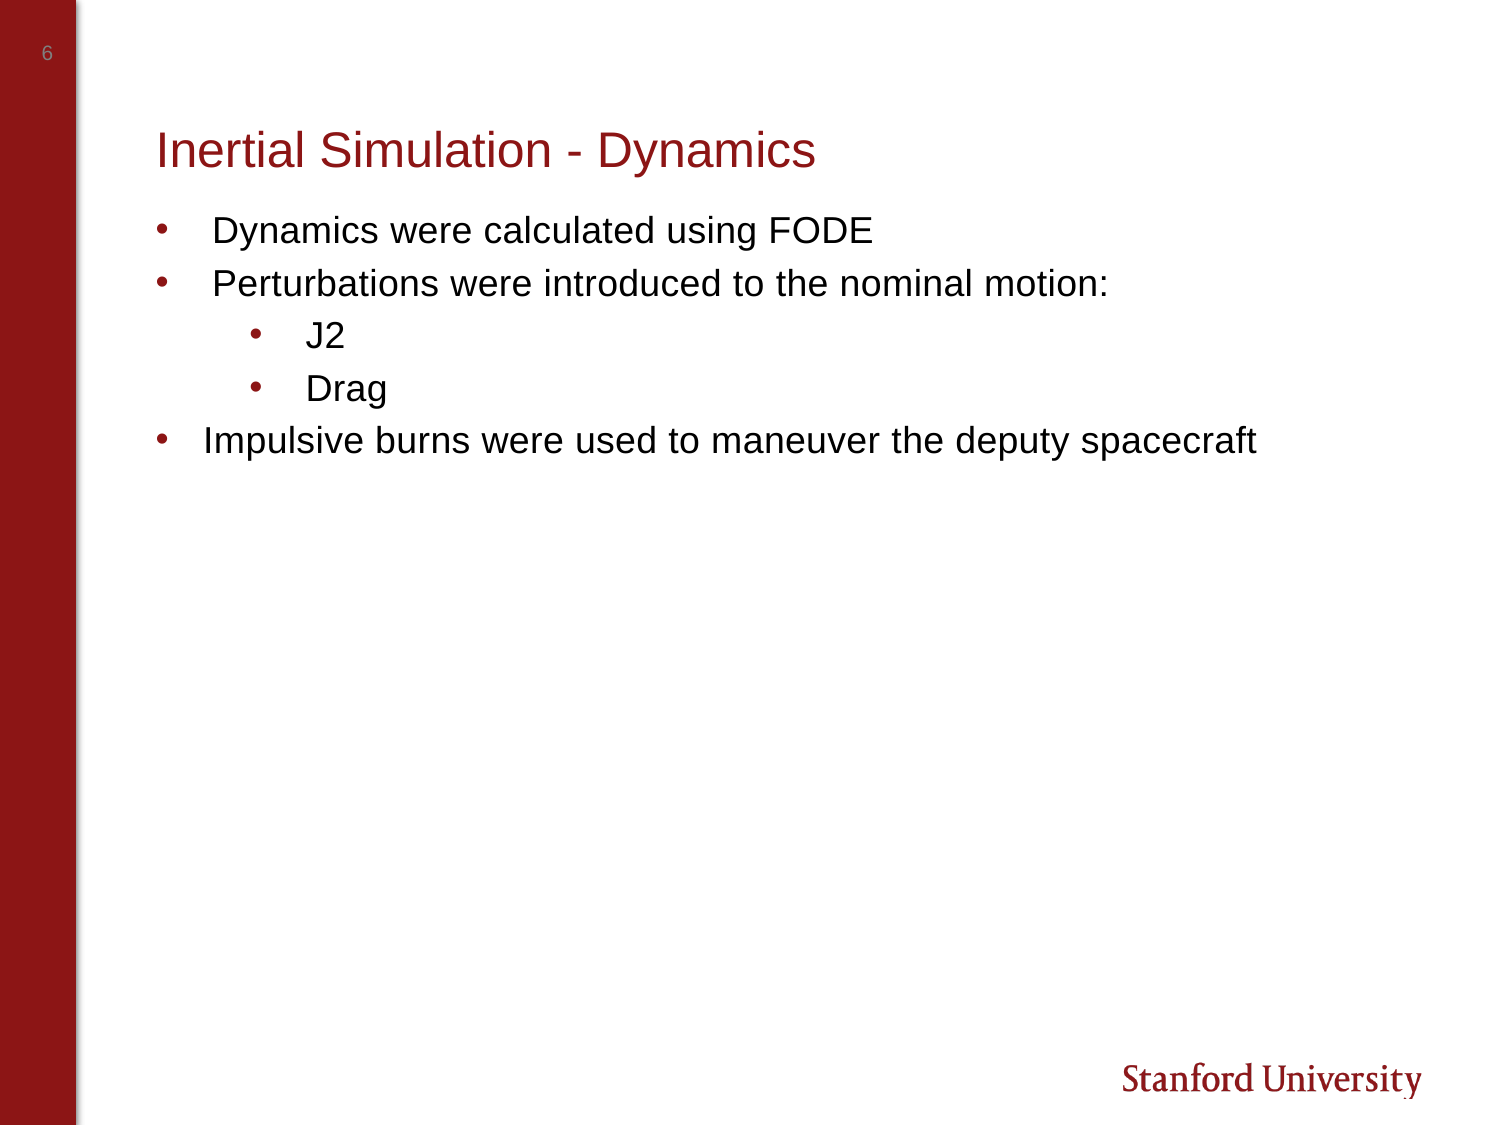

# Inertial Simulation - Dynamics
Dynamics were calculated using FODE
Perturbations were introduced to the nominal motion:
J2
Drag
Impulsive burns were used to maneuver the deputy spacecraft